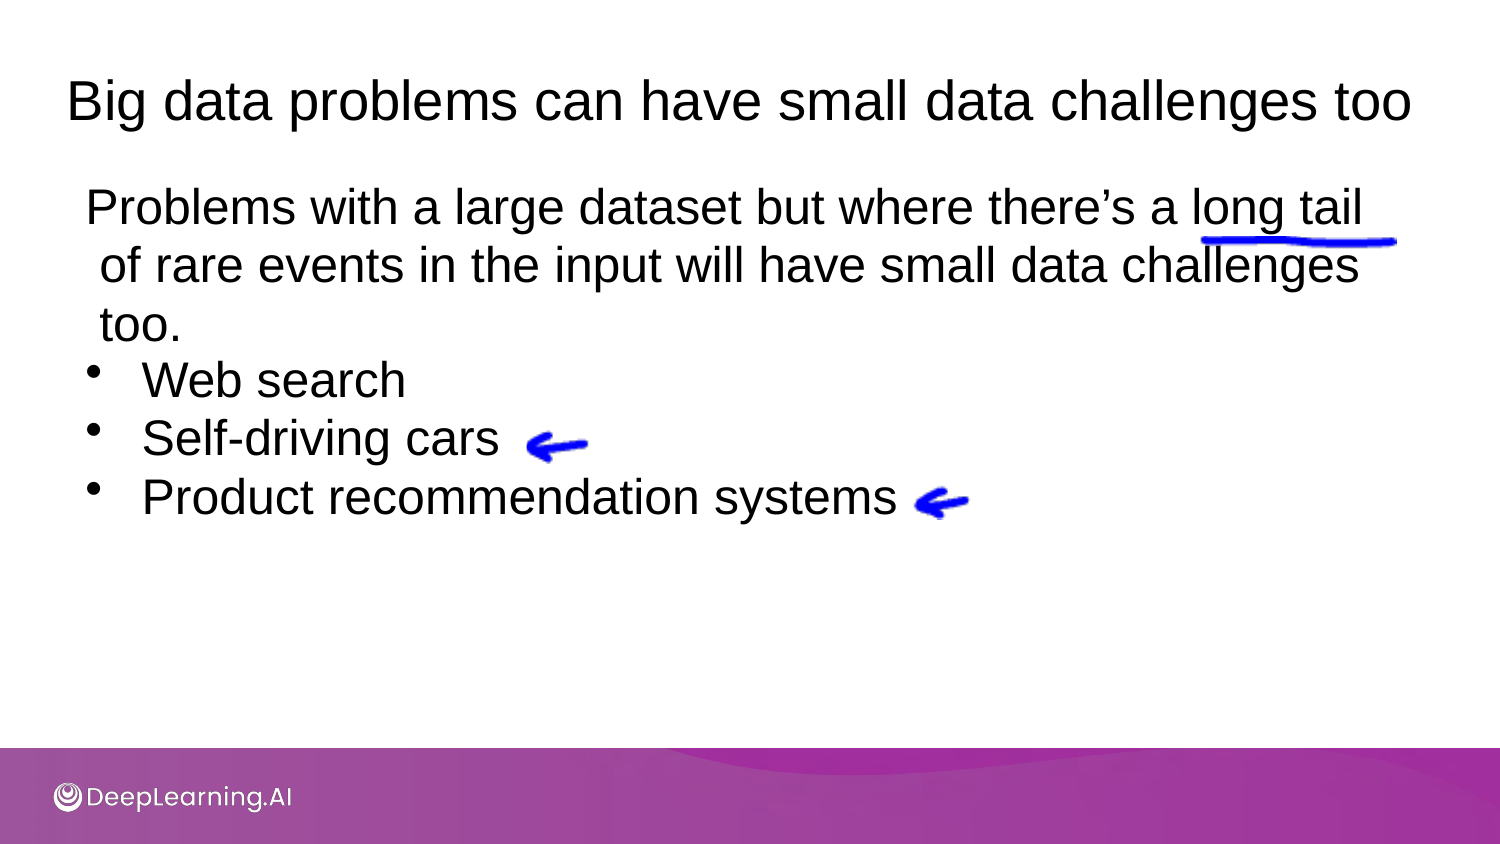

# Big data problems can have small data challenges too
Problems with a large dataset but where there’s a long tail  of rare events in the input will have small data challenges  too.
Web search
Self-driving cars
Product recommendation systems